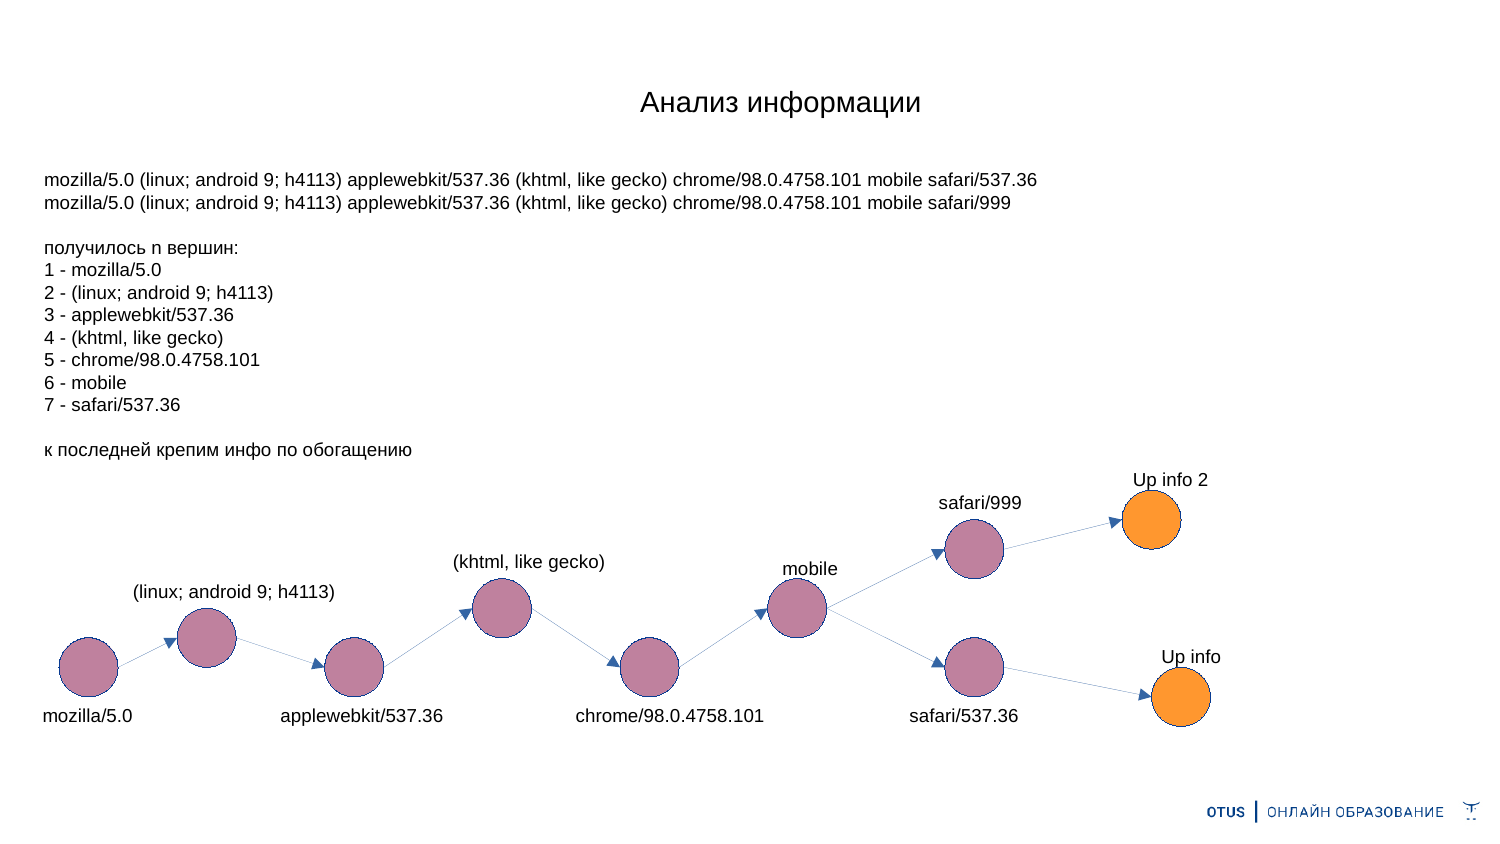

# Анализ информации

mozilla/5.0 (linux; android 9; h4113) applewebkit/537.36 (khtml, like gecko) chrome/98.0.4758.101 mobile safari/537.36
mozilla/5.0 (linux; android 9; h4113) applewebkit/537.36 (khtml, like gecko) chrome/98.0.4758.101 mobile safari/999

получилось n вершин:
1 - mozilla/5.0
2 - (linux; android 9; h4113)
3 - applewebkit/537.36
4 - (khtml, like gecko)
5 - chrome/98.0.4758.101
6 - mobile
7 - safari/537.36

к последней крепим инфо по обогащению
Up info 2
safari/999

(khtml, like gecko)
mobile

(linux; android 9; h4113)

Up info

mozilla/5.0
applewebkit/537.36
chrome/98.0.4758.101
safari/537.36